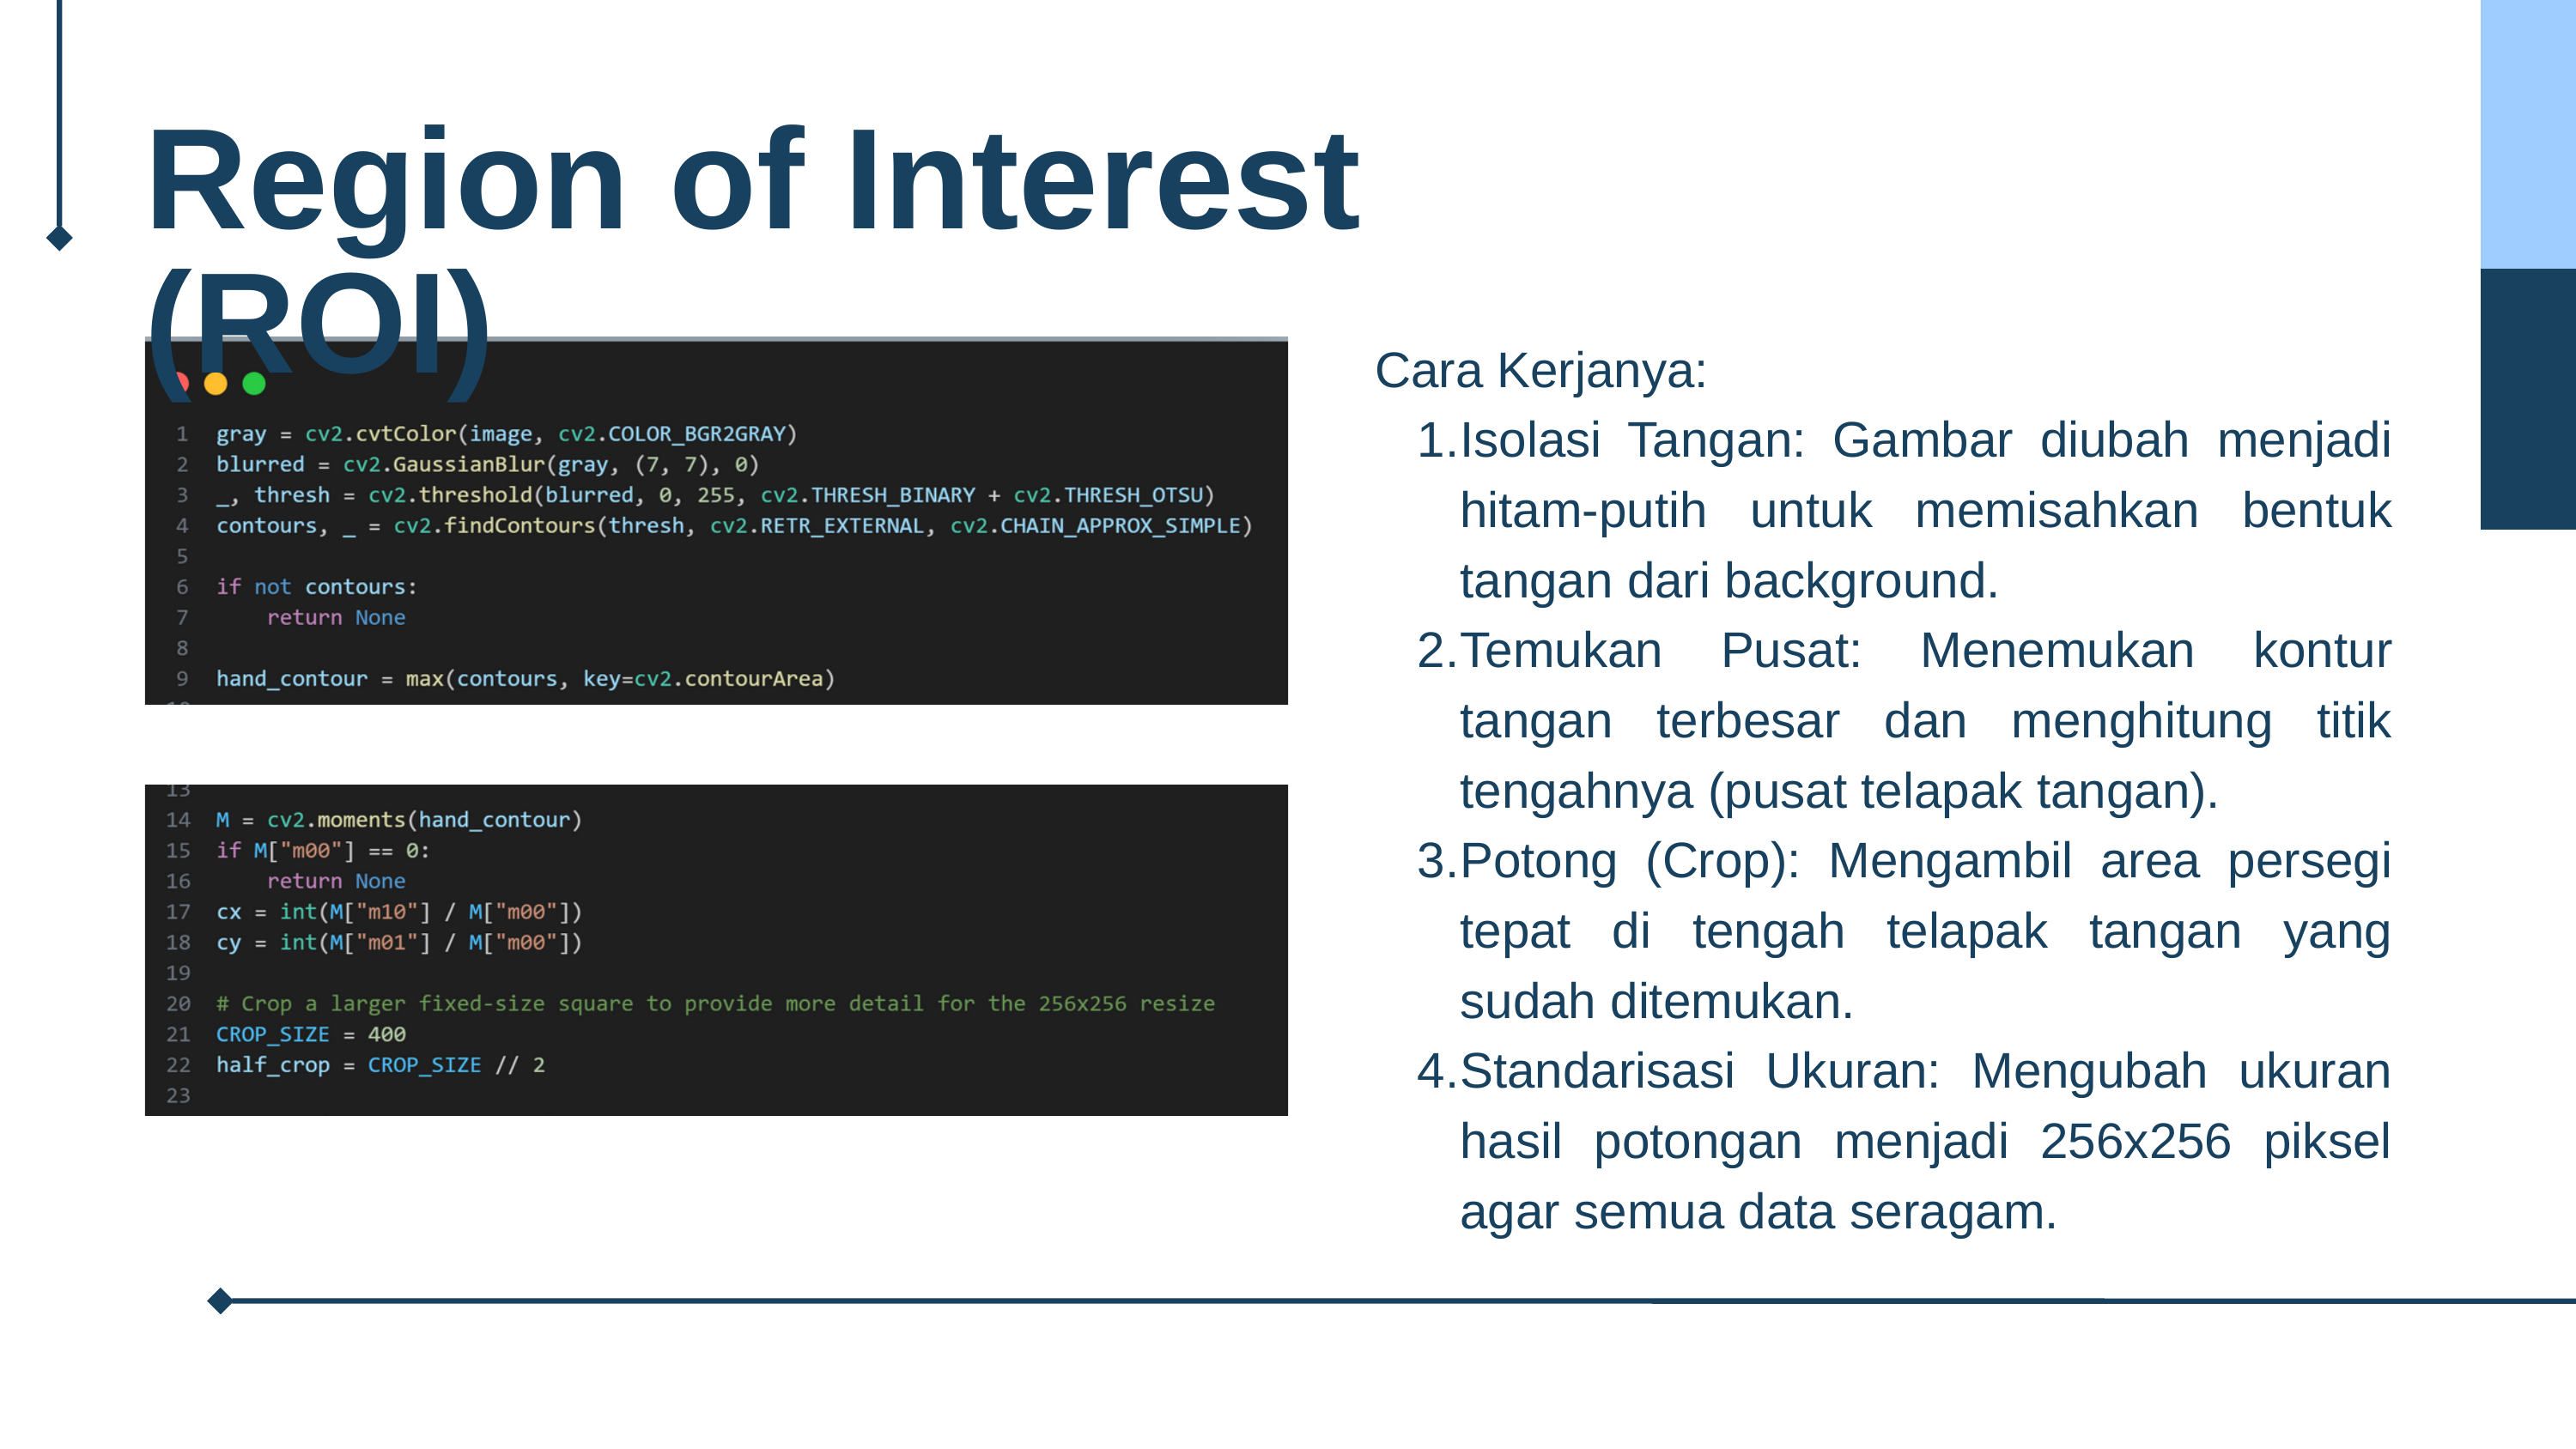

Region of Interest (ROI)
Cara Kerjanya:
Isolasi Tangan: Gambar diubah menjadi hitam-putih untuk memisahkan bentuk tangan dari background.
Temukan Pusat: Menemukan kontur tangan terbesar dan menghitung titik tengahnya (pusat telapak tangan).
Potong (Crop): Mengambil area persegi tepat di tengah telapak tangan yang sudah ditemukan.
Standarisasi Ukuran: Mengubah ukuran hasil potongan menjadi 256x256 piksel agar semua data seragam.